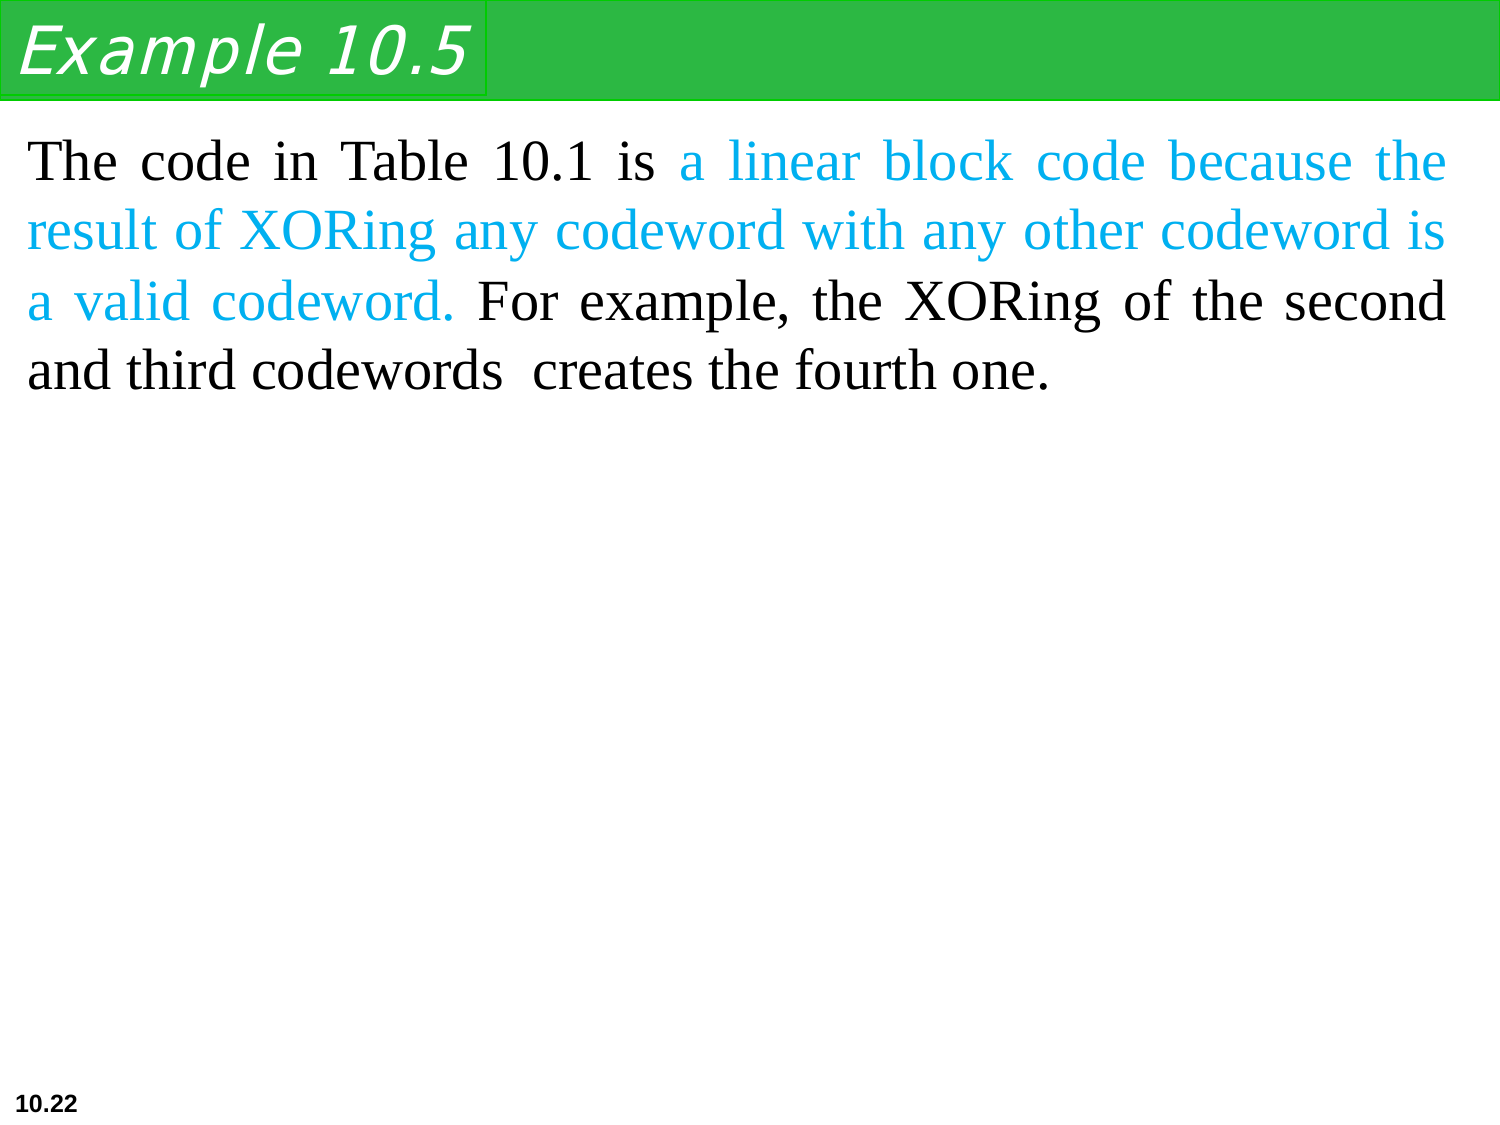

Example 10.5
The code in Table 10.1 is a linear block code because the result of XORing any codeword with any other codeword is a valid codeword. For example, the XORing of the second and third codewords  creates the fourth one.
10.22